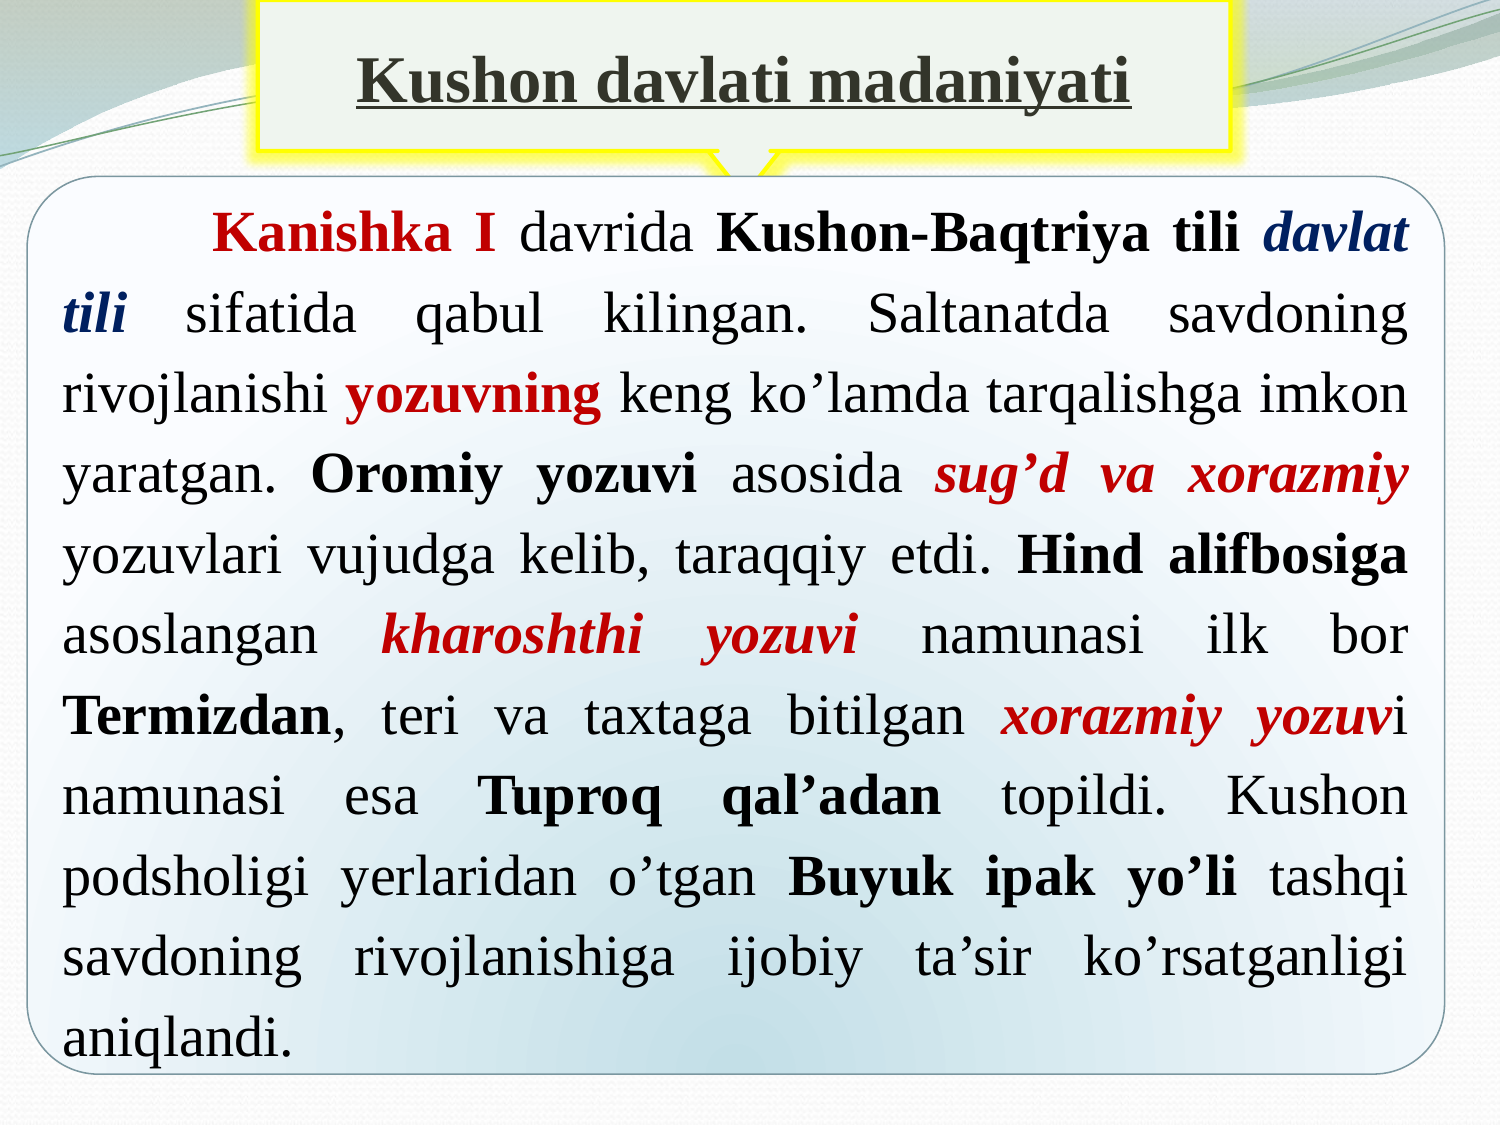

Kushon davlati madaniyati
	Kanishka I davrida Kushon-Baqtriya tili davlat tili sifatida qabul kilingan. Saltanatda savdoning rivojlanishi yozuvning keng ko’lamda tarqalishga imkon yaratgan. Oromiy yozuvi asosida sug’d va xorazmiy yozuvlari vujudga kelib, taraqqiy etdi. Hind alifbosiga asoslangan kharoshthi yozuvi namunasi ilk bor Termizdan, teri va taxtaga bitilgan xorazmiy yozuvi namunasi esa Tuproq qal’adan topildi. Kushon podsholigi yerlaridan o’tgan Buyuk ipak yo’li tashqi savdoning rivojlanishiga ijobiy ta’sir ko’rsatganligi aniqlandi.